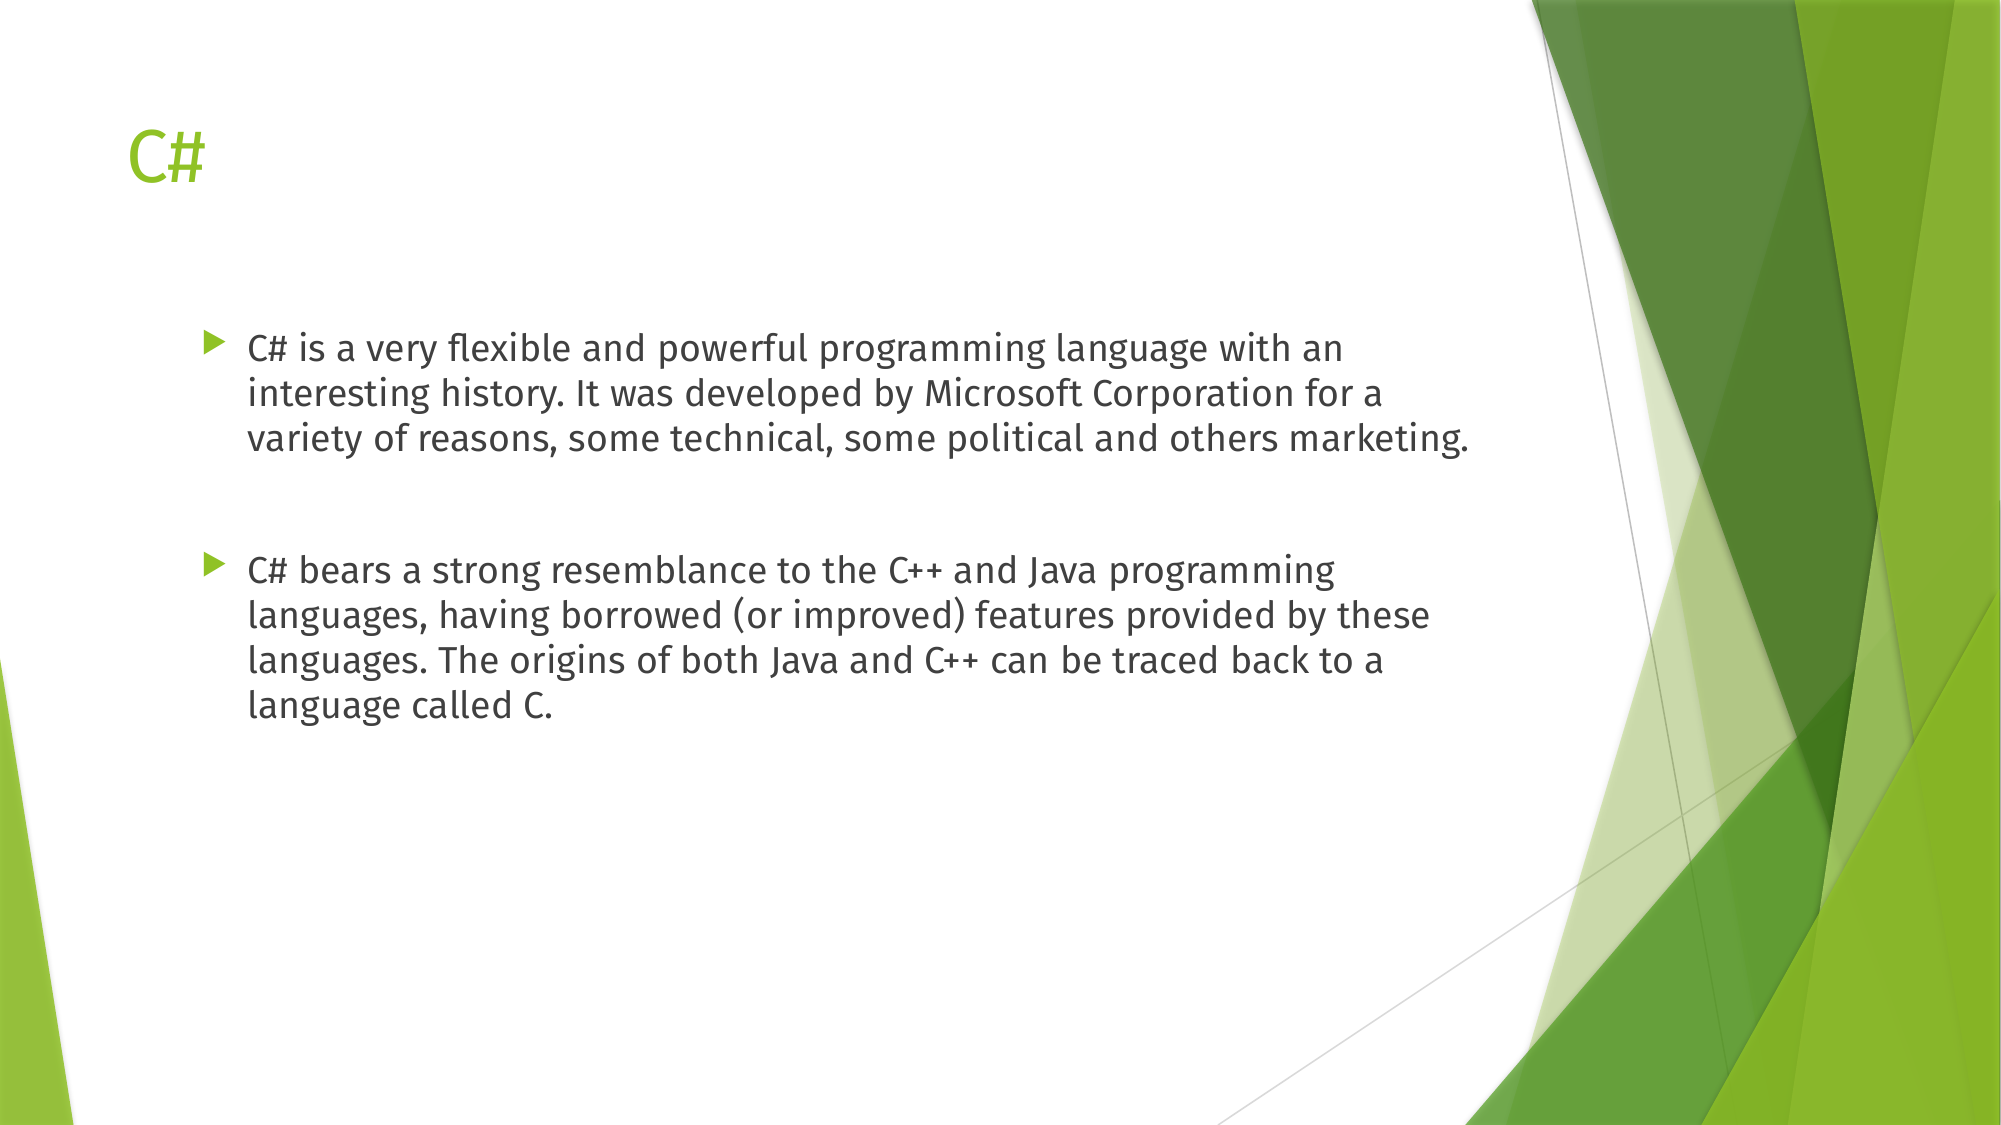

# C#
C# is a very flexible and powerful programming language with an interesting history. It was developed by Microsoft Corporation for a variety of reasons, some technical, some political and others marketing.

C# bears a strong resemblance to the C++ and Java programming languages, having borrowed (or improved) features provided by these languages. The origins of both Java and C++ can be traced back to a language called C.